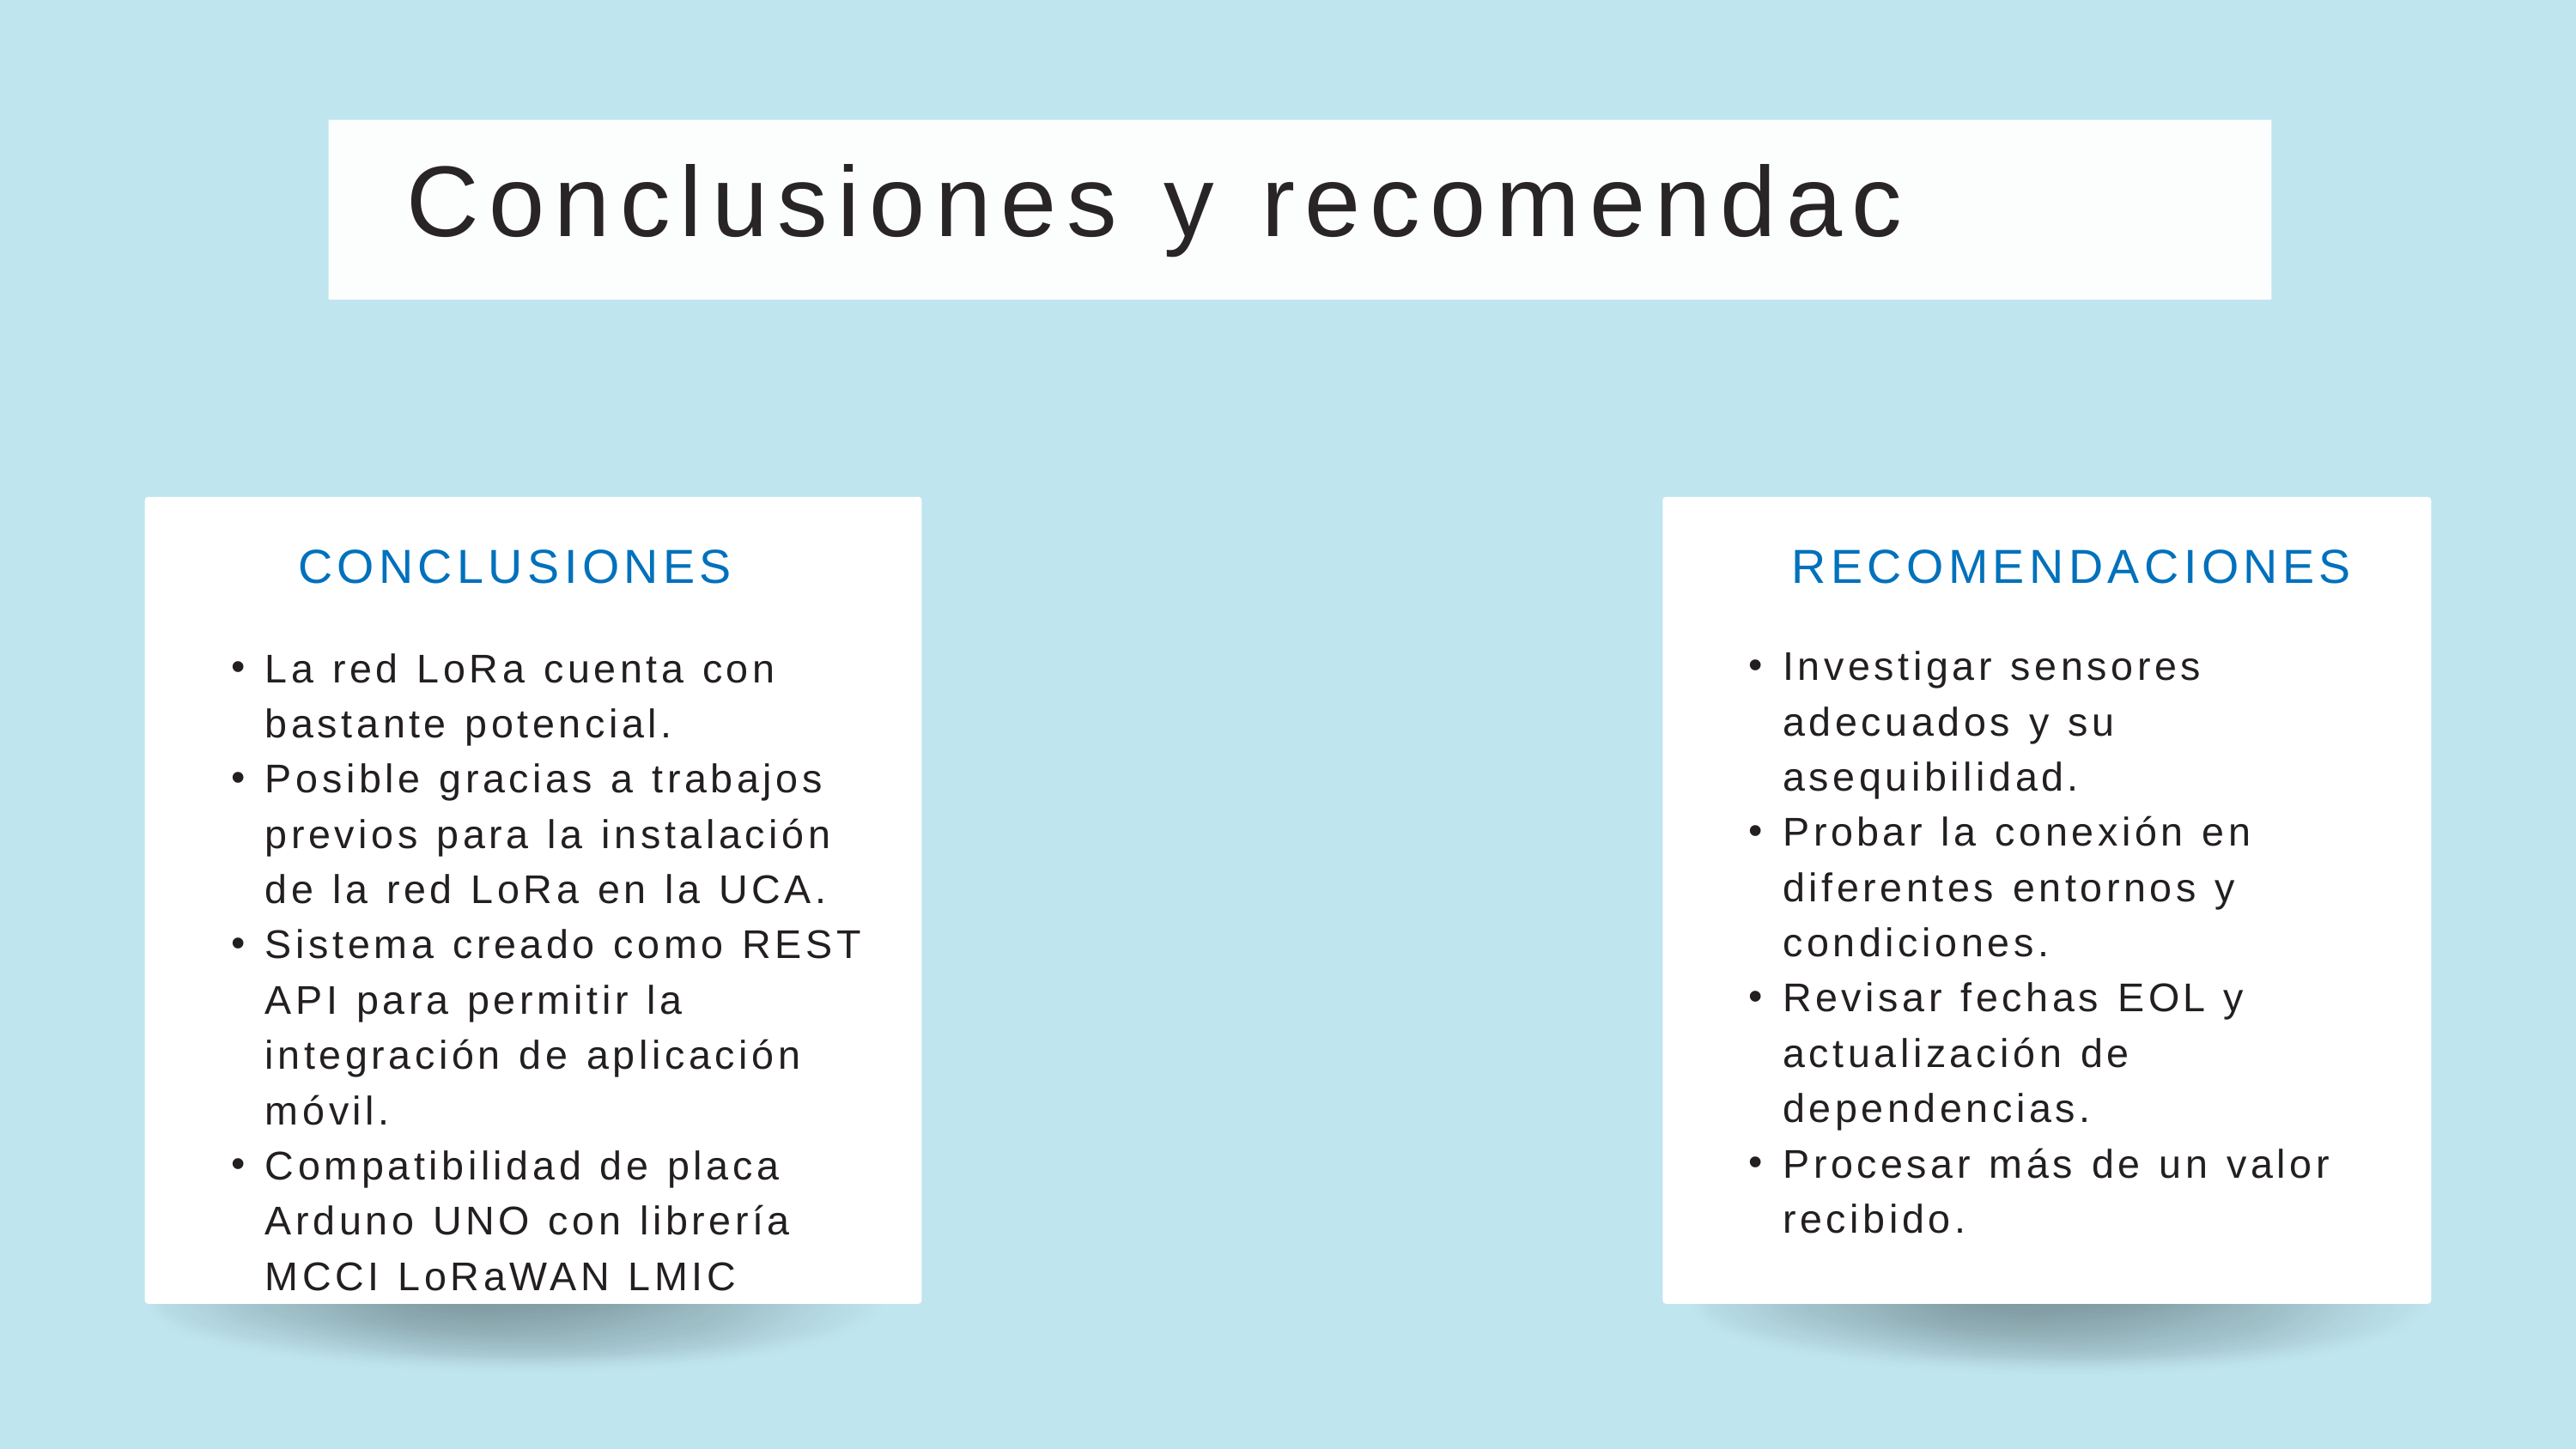

Conclusiones y recomendaciones

CONCLUSIONES
RECOMENDACIONES
Investigar sensores adecuados y su asequibilidad.
Probar la conexión en diferentes entornos y condiciones.
Revisar fechas EOL y actualización de dependencias.
Procesar más de un valor recibido.
La red LoRa cuenta con bastante potencial.
Posible gracias a trabajos previos para la instalación de la red LoRa en la UCA.
Sistema creado como REST API para permitir la integración de aplicación móvil.
Compatibilidad de placa Arduno UNO con librería MCCI LoRaWAN LMIC